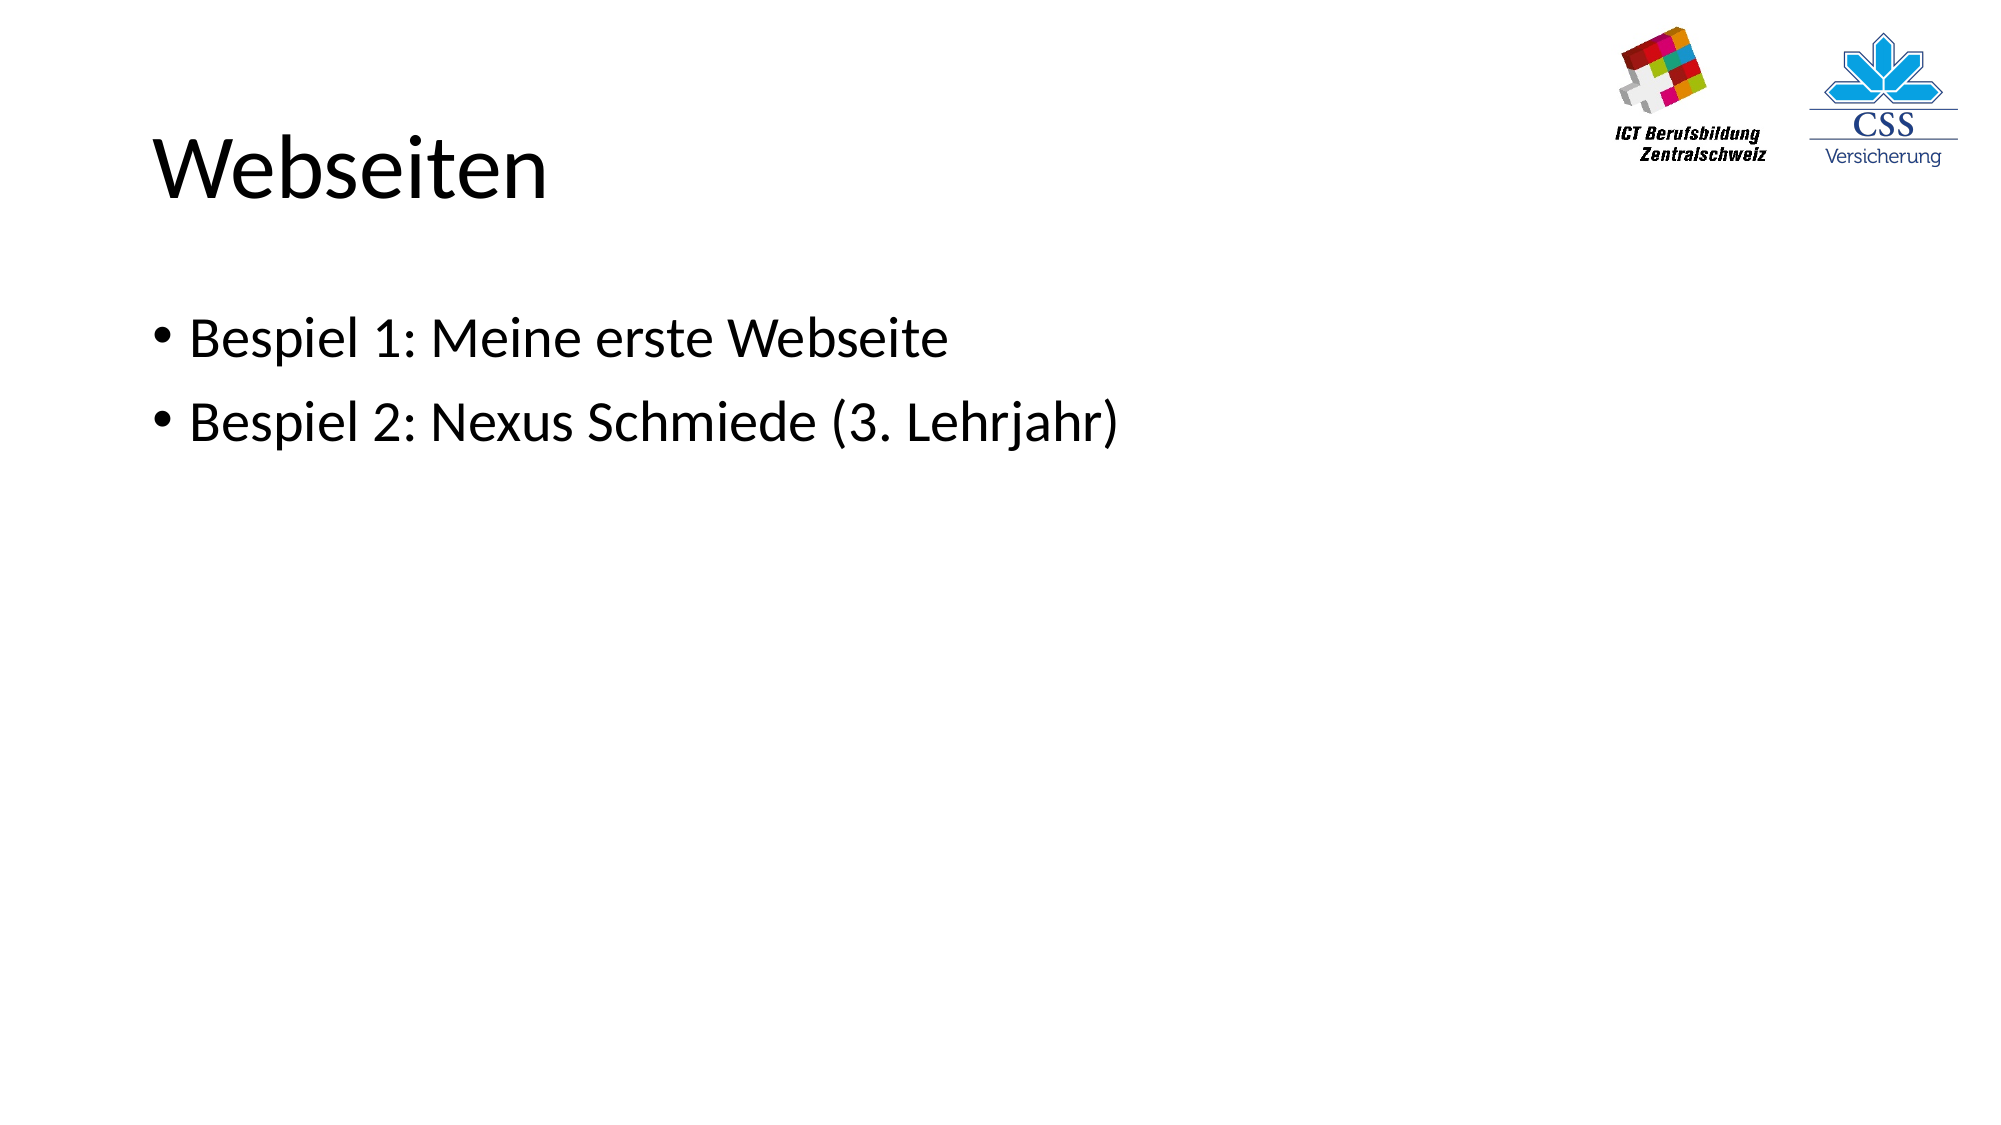

# Webseiten
Bespiel 1: Meine erste Webseite
Bespiel 2: Nexus Schmiede (3. Lehrjahr)